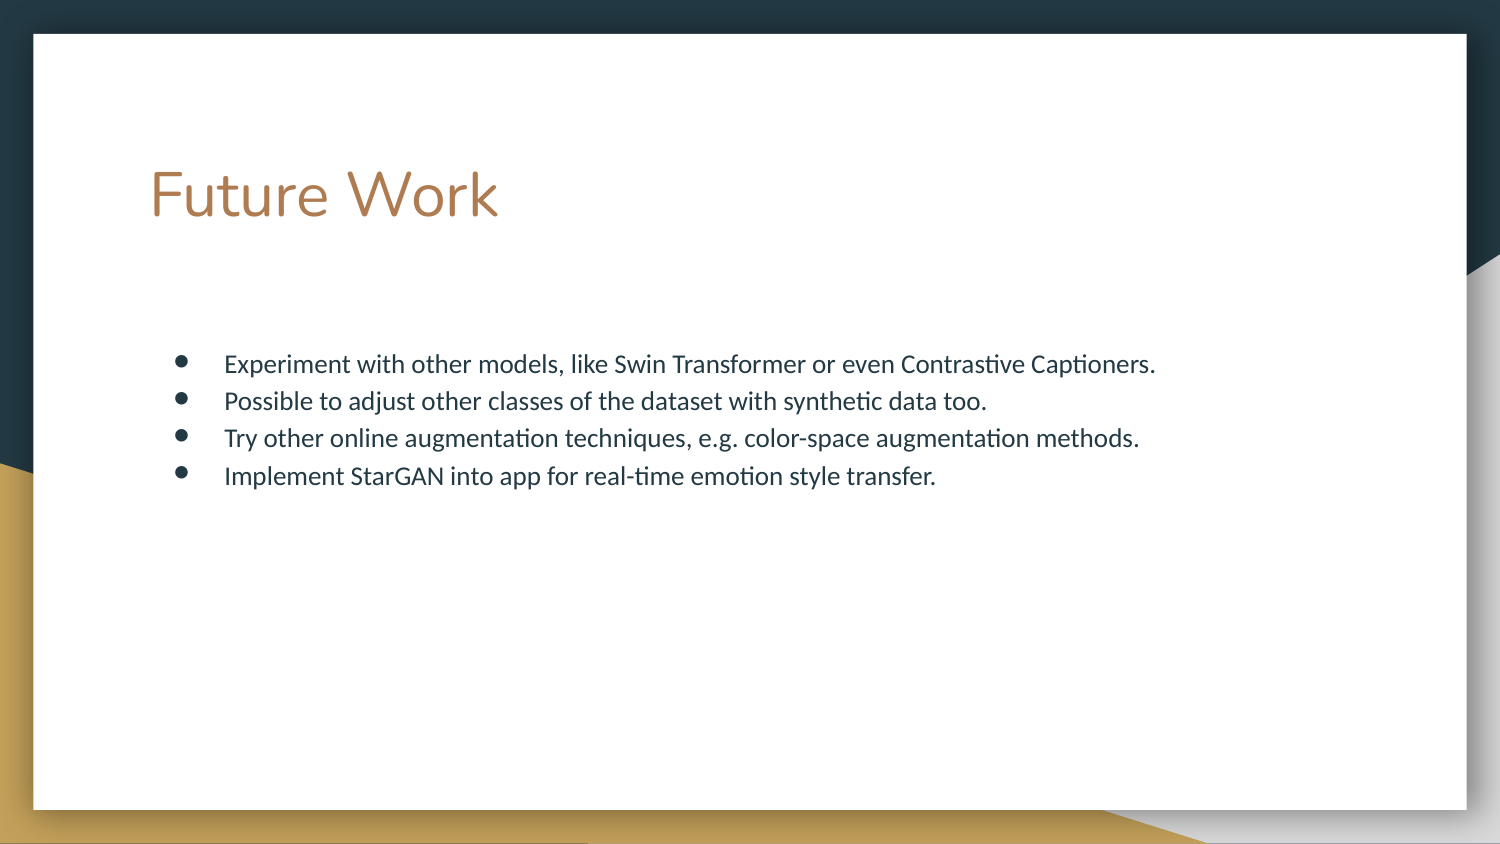

# Future Work
Experiment with other models, like Swin Transformer or even Contrastive Captioners.
Possible to adjust other classes of the dataset with synthetic data too.
Try other online augmentation techniques, e.g. color-space augmentation methods.
Implement StarGAN into app for real-time emotion style transfer.